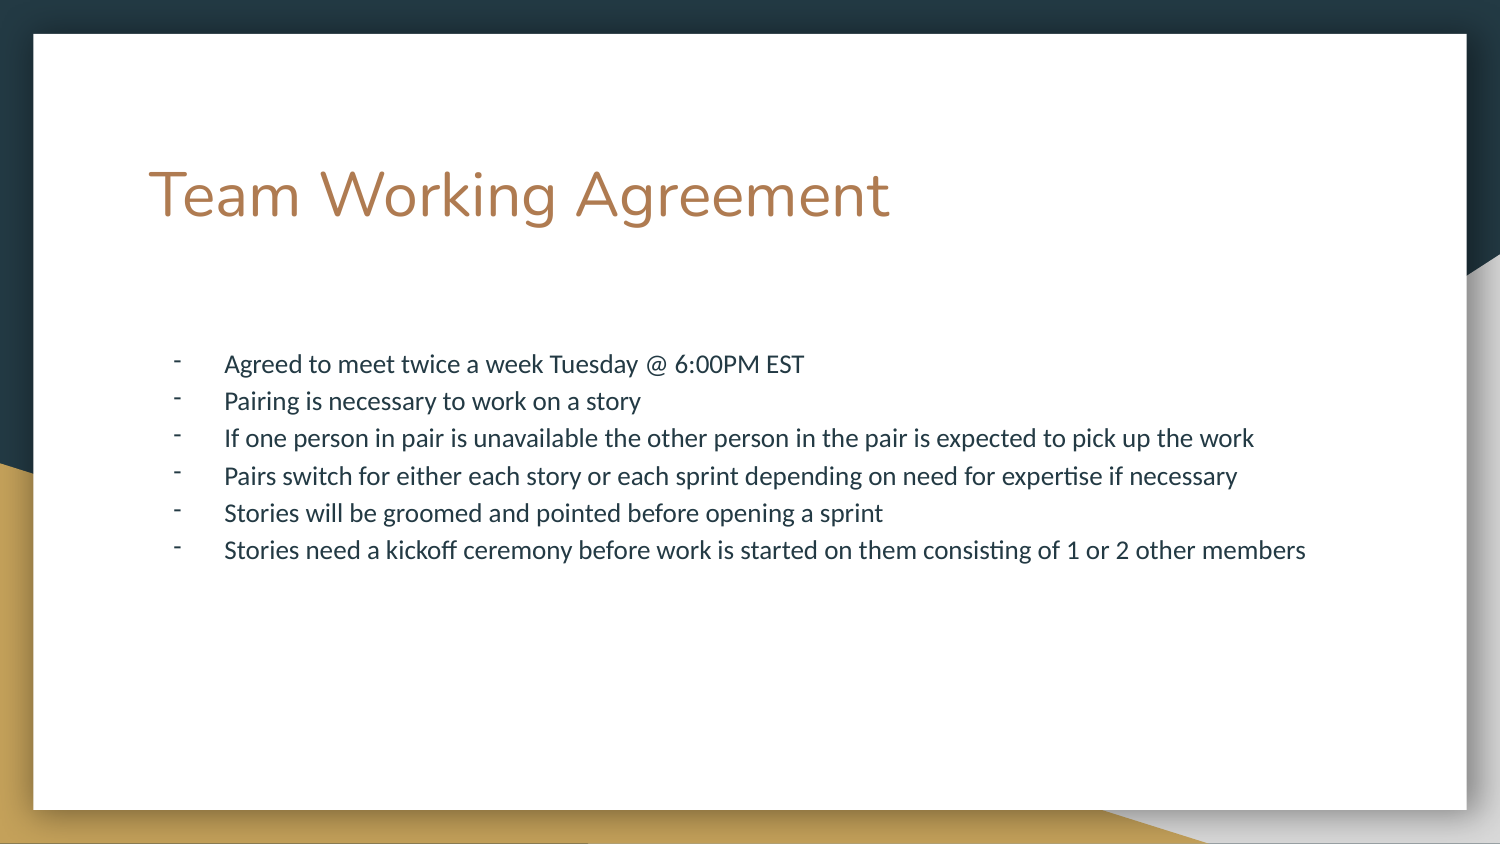

# Team Working Agreement
Agreed to meet twice a week Tuesday @ 6:00PM EST
Pairing is necessary to work on a story
If one person in pair is unavailable the other person in the pair is expected to pick up the work
Pairs switch for either each story or each sprint depending on need for expertise if necessary
Stories will be groomed and pointed before opening a sprint
Stories need a kickoff ceremony before work is started on them consisting of 1 or 2 other members